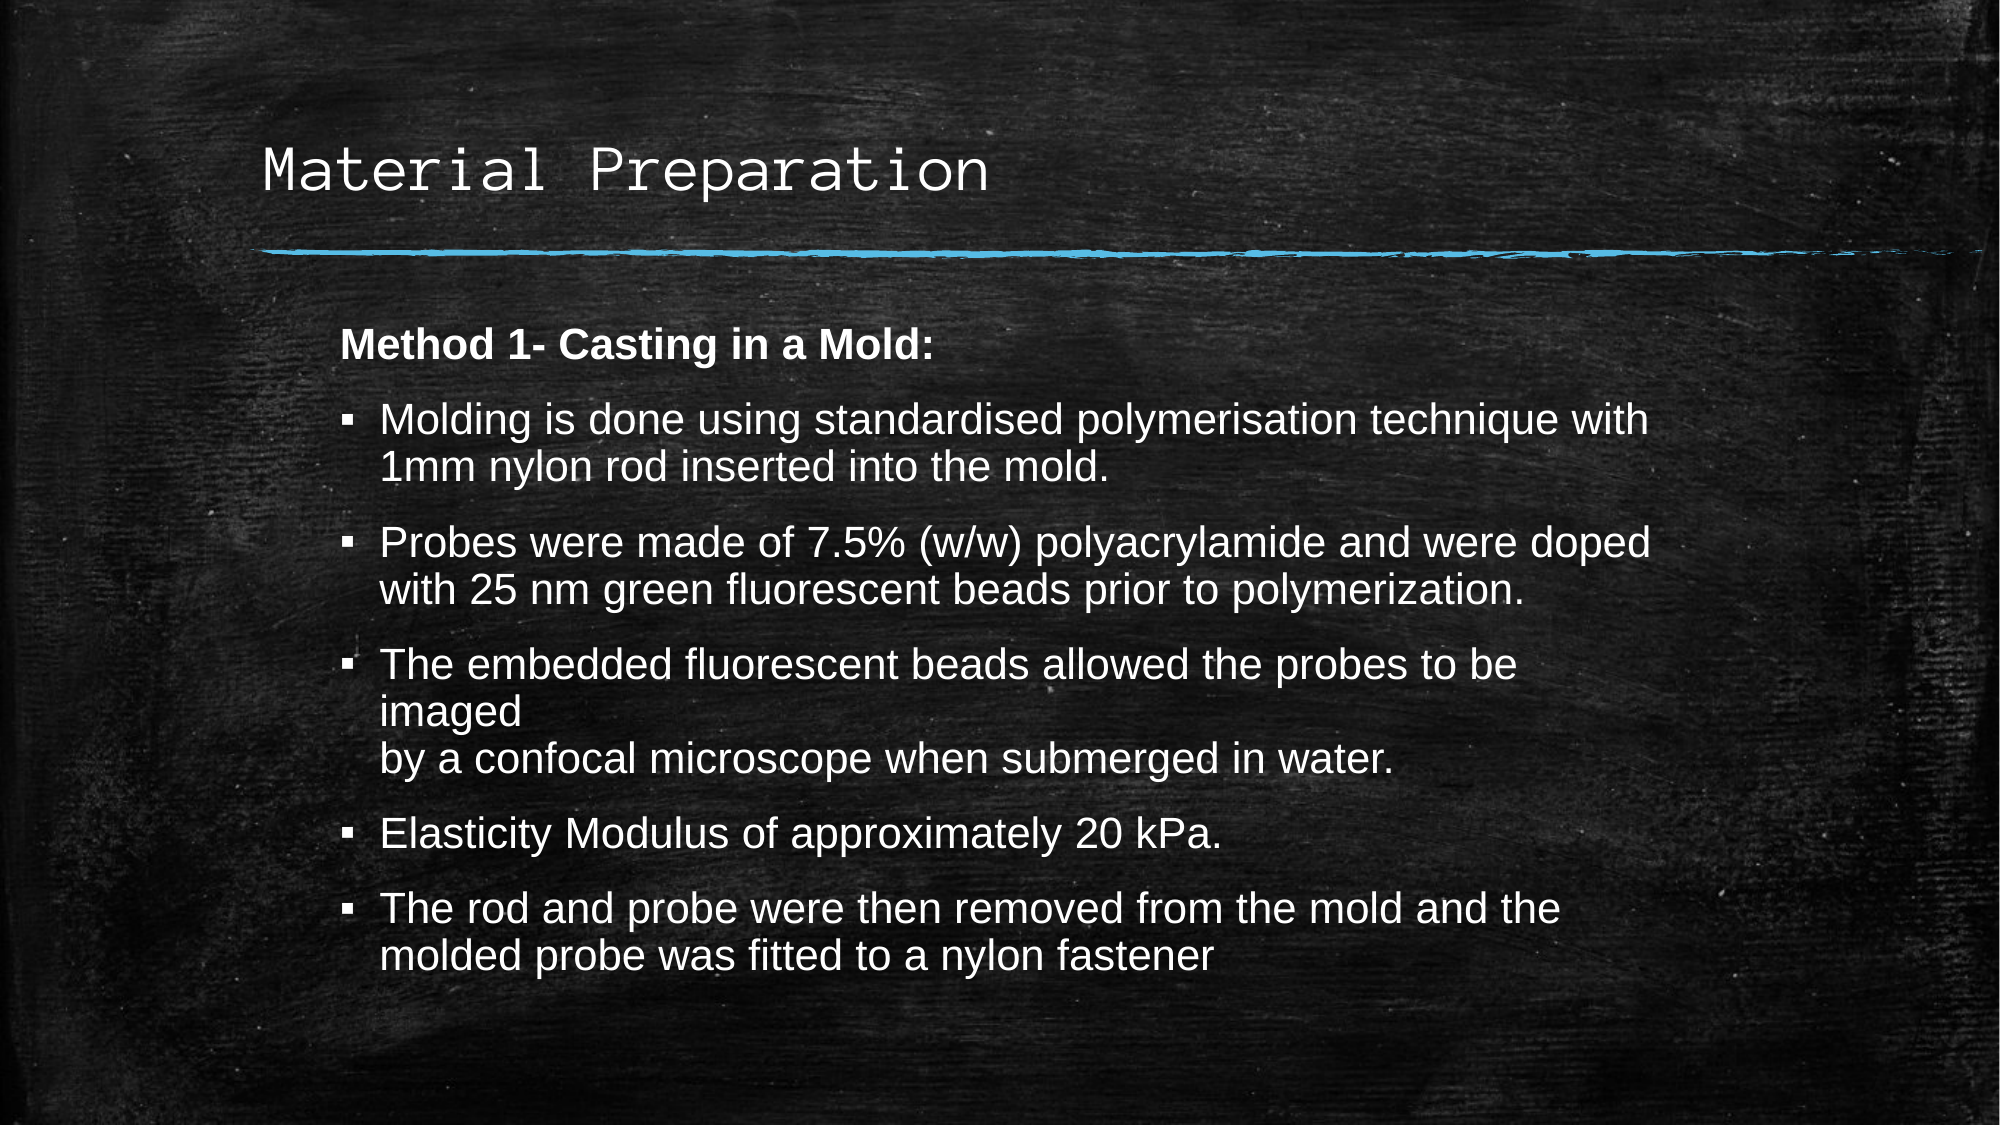

# Material Preparation
Method 1- Casting in a Mold:
Molding is done using standardised polymerisation technique with 1mm nylon rod inserted into the mold.
Probes were made of 7.5% (w/w) polyacrylamide and were doped with 25 nm green fluorescent beads prior to polymerization.
The embedded fluorescent beads allowed the probes to be imaged
by a confocal microscope when submerged in water.
Elasticity Modulus of approximately 20 kPa.
The rod and probe were then removed from the mold and the
molded probe was fitted to a nylon fastener